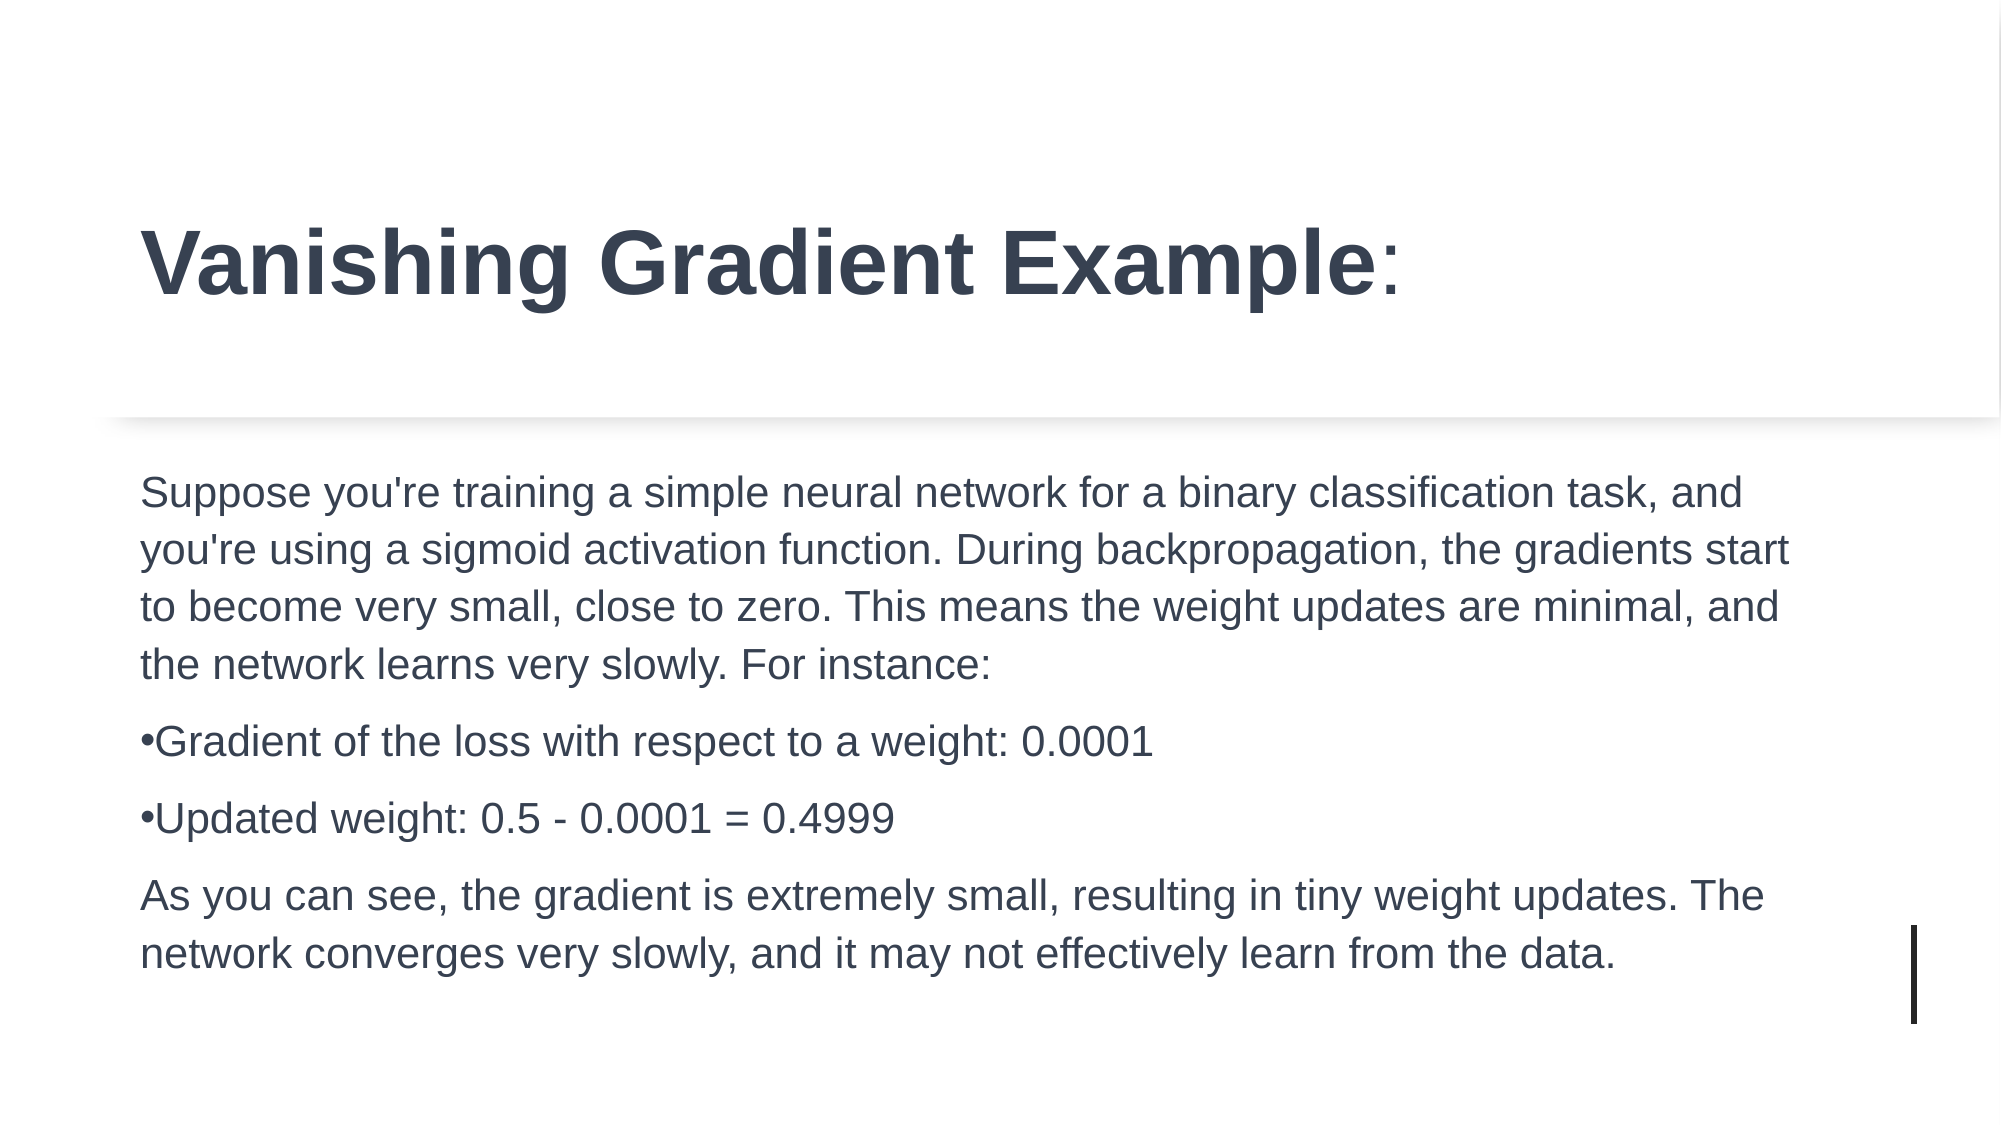

# Vanishing Gradient Example:
Suppose you're training a simple neural network for a binary classification task, and you're using a sigmoid activation function. During backpropagation, the gradients start to become very small, close to zero. This means the weight updates are minimal, and the network learns very slowly. For instance:
Gradient of the loss with respect to a weight: 0.0001
Updated weight: 0.5 - 0.0001 = 0.4999
As you can see, the gradient is extremely small, resulting in tiny weight updates. The network converges very slowly, and it may not effectively learn from the data.